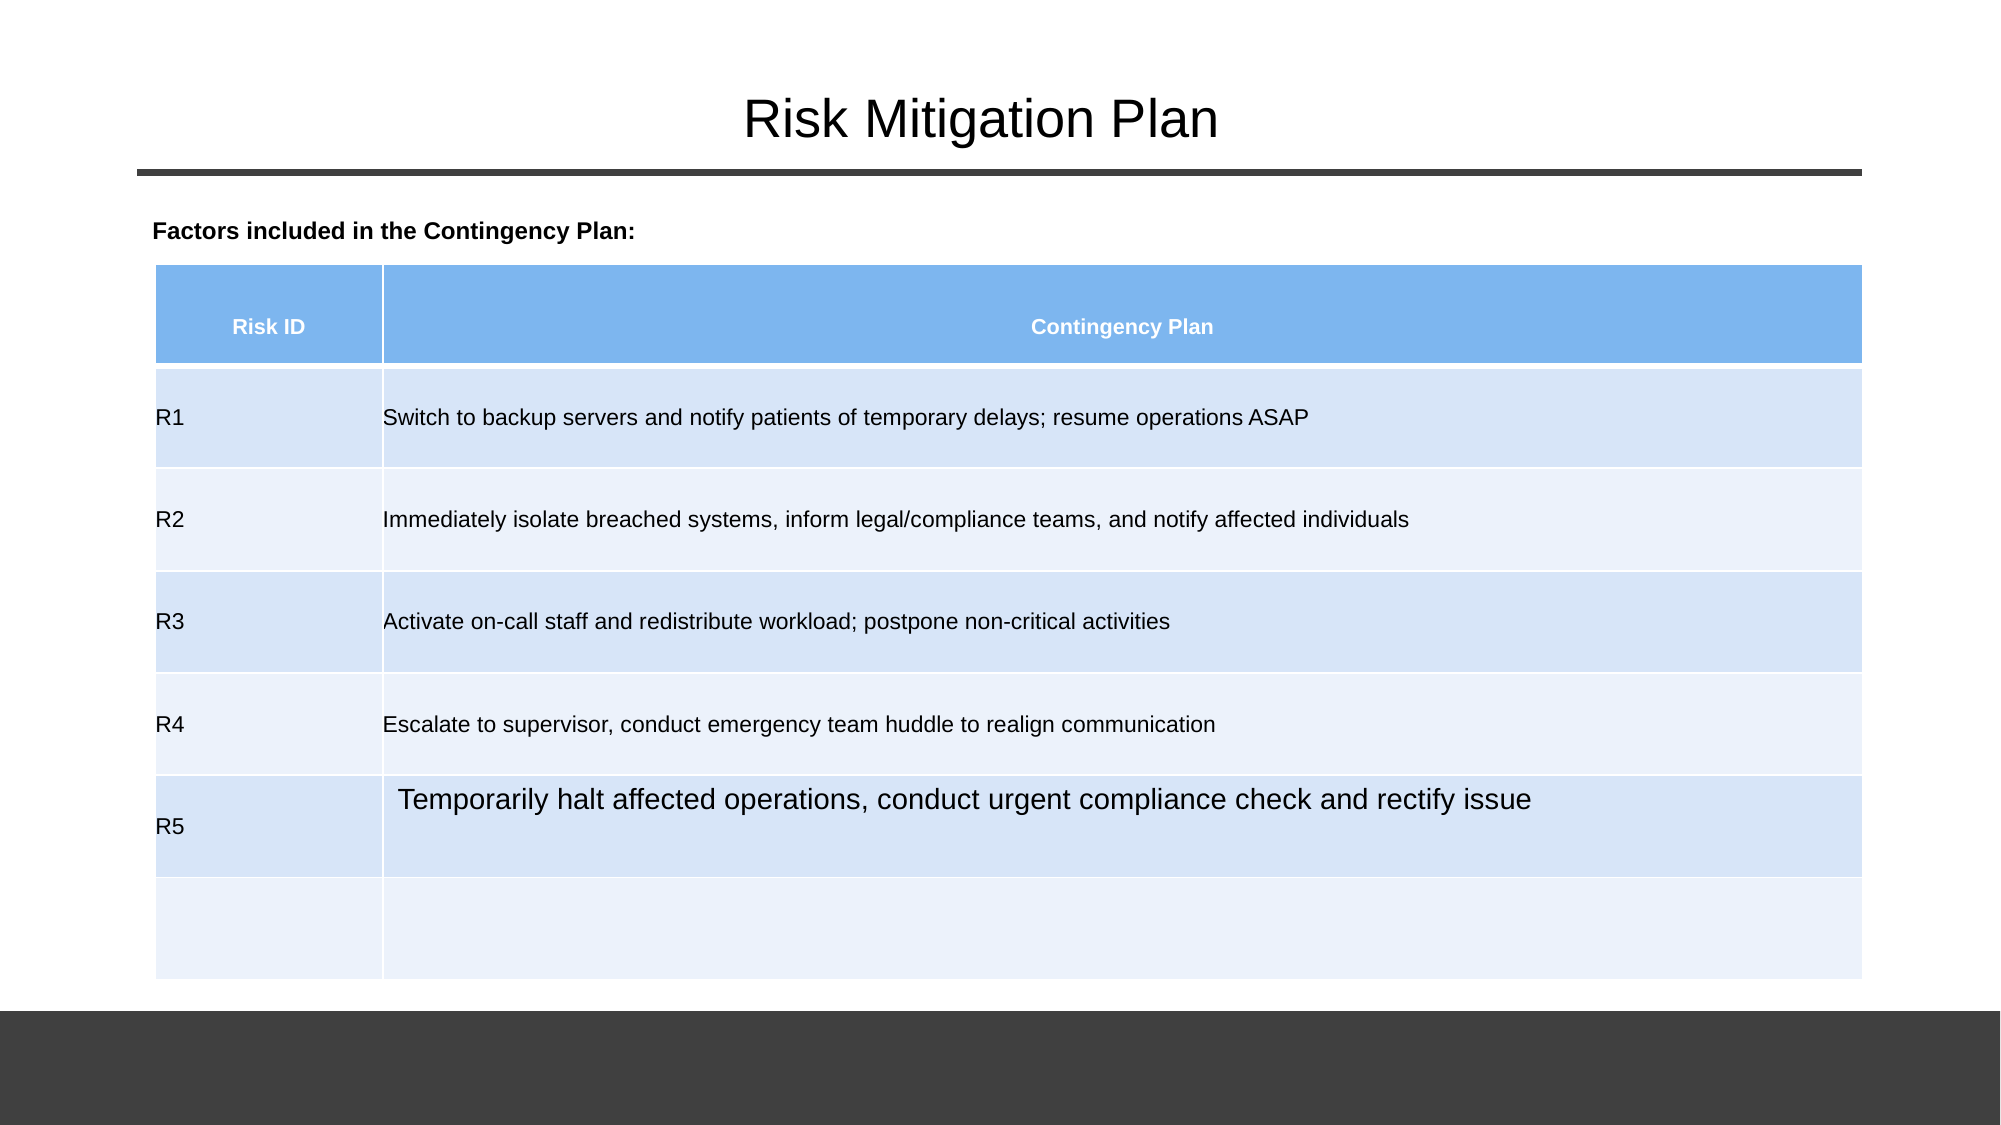

# Risk Mitigation Plan
Factors included in the Contingency Plan:

| Risk ID | Contingency Plan |
| --- | --- |
| R1 | Switch to backup servers and notify patients of temporary delays; resume operations ASAP |
| R2 | Immediately isolate breached systems, inform legal/compliance teams, and notify affected individuals |
| R3 | Activate on-call staff and redistribute workload; postpone non-critical activities |
| R4 | Escalate to supervisor, conduct emergency team huddle to realign communication |
| R5 | Temporarily halt affected operations, conduct urgent compliance check and rectify issue |
|  |  |